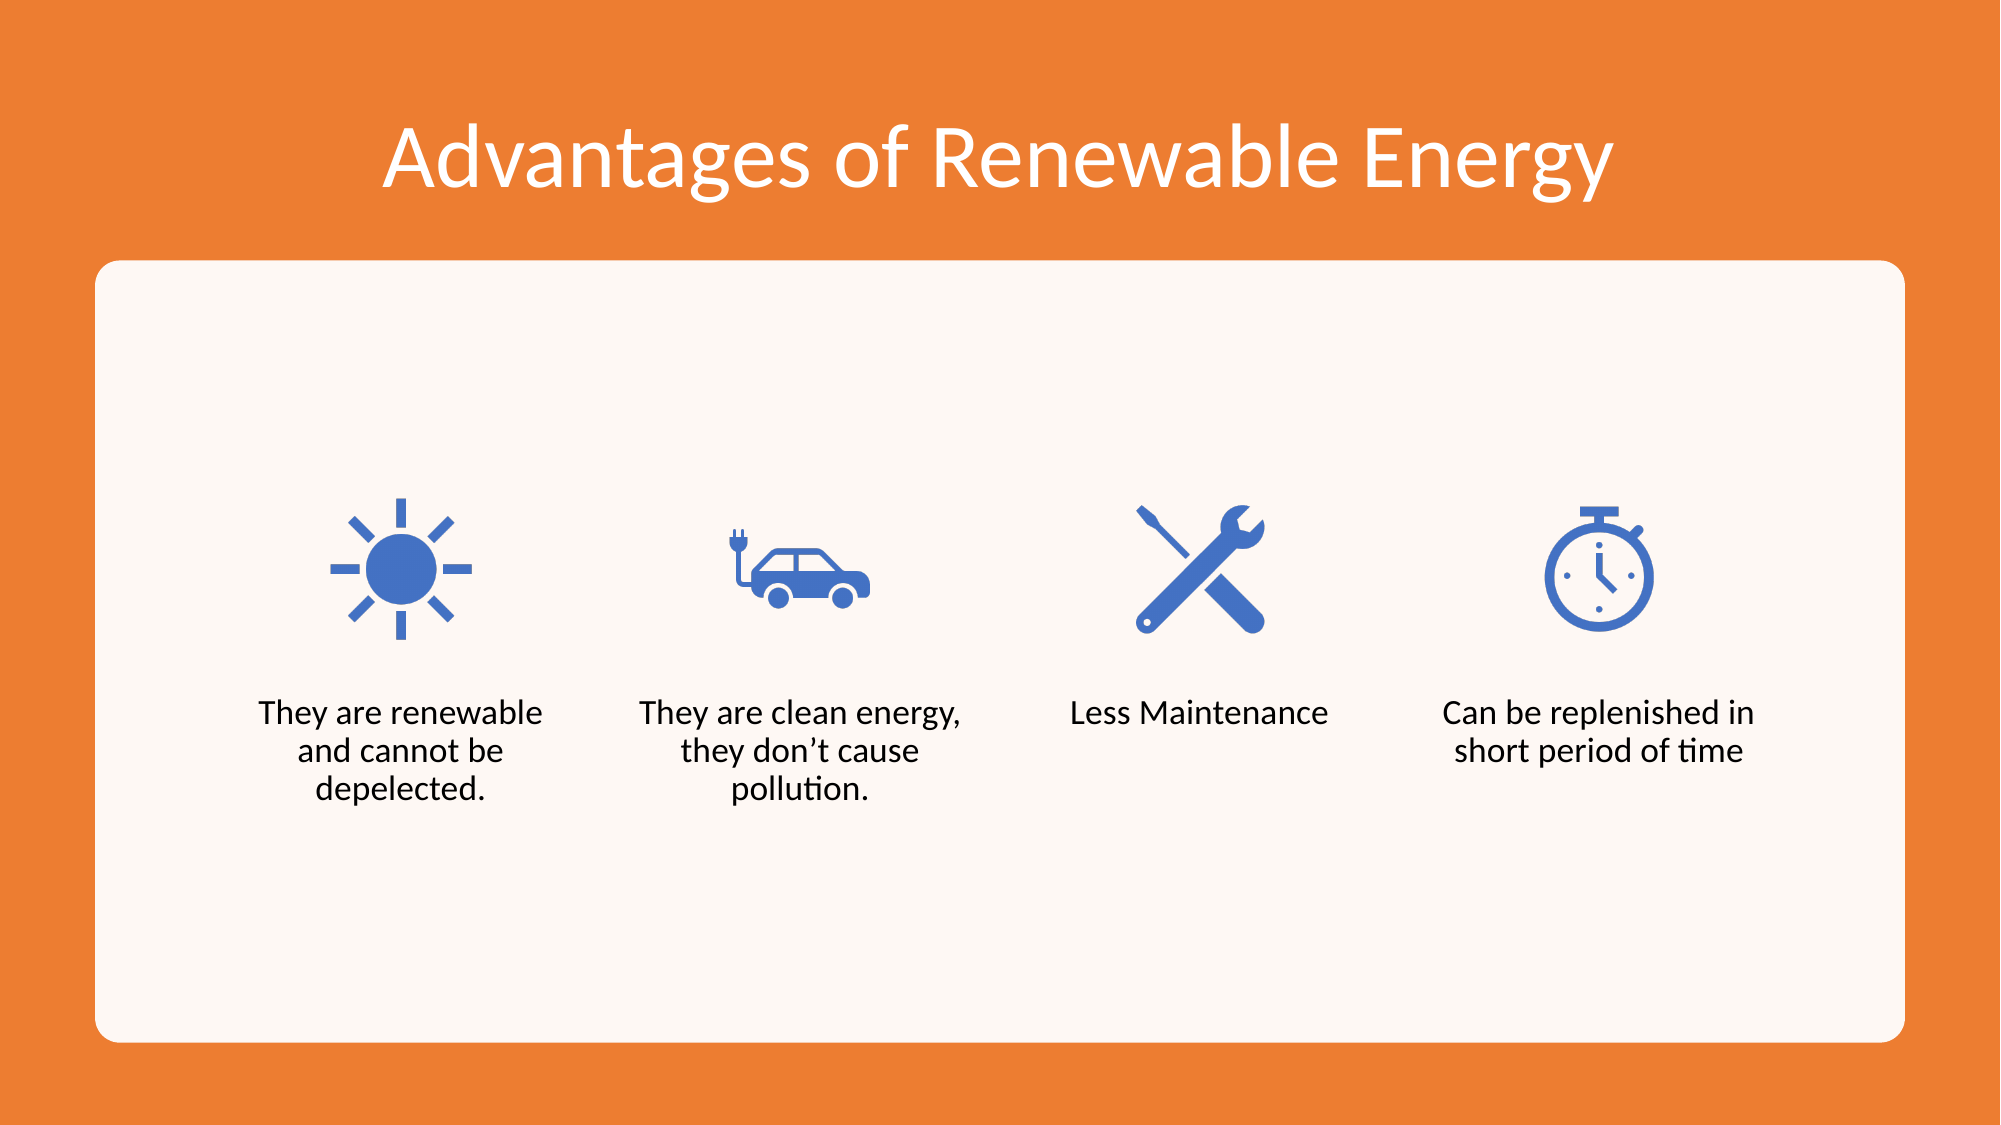

# Advantages of Renewable Energy

They are renewable and cannot be depelected.
They are clean energy, they don’t cause pollution.
Less Maintenance
Can be replenished in short period of time